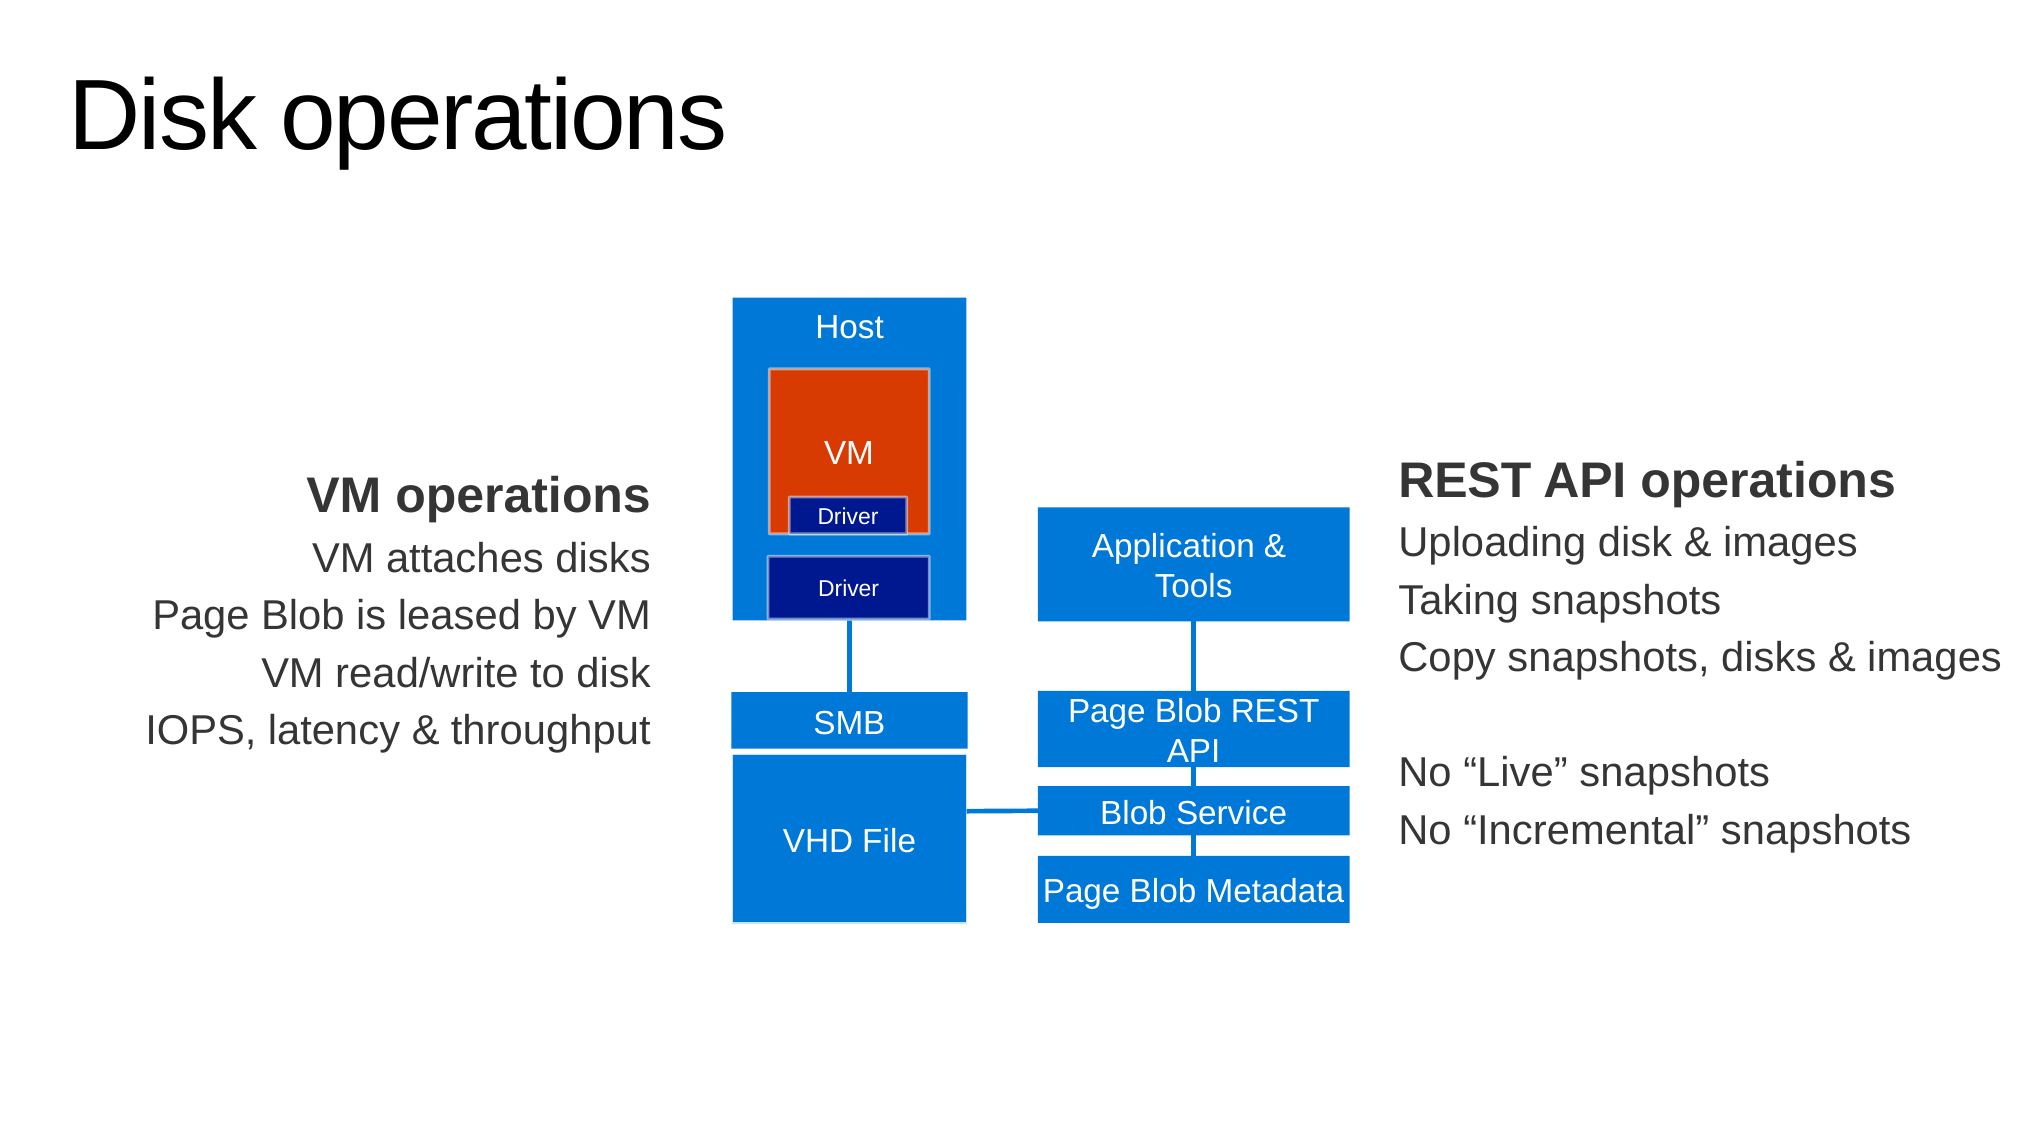

# Disk operations
Host
VM
REST API operations
Uploading disk & images
Taking snapshots
Copy snapshots, disks & images

No “Live” snapshots
No “Incremental” snapshots
VM operations
VM attaches disks
Page Blob is leased by VM
VM read/write to disk
IOPS, latency & throughput

Driver
Application &
Tools
Driver
Page Blob REST API
SMB
VHD File
Blob Service
Page Blob Metadata